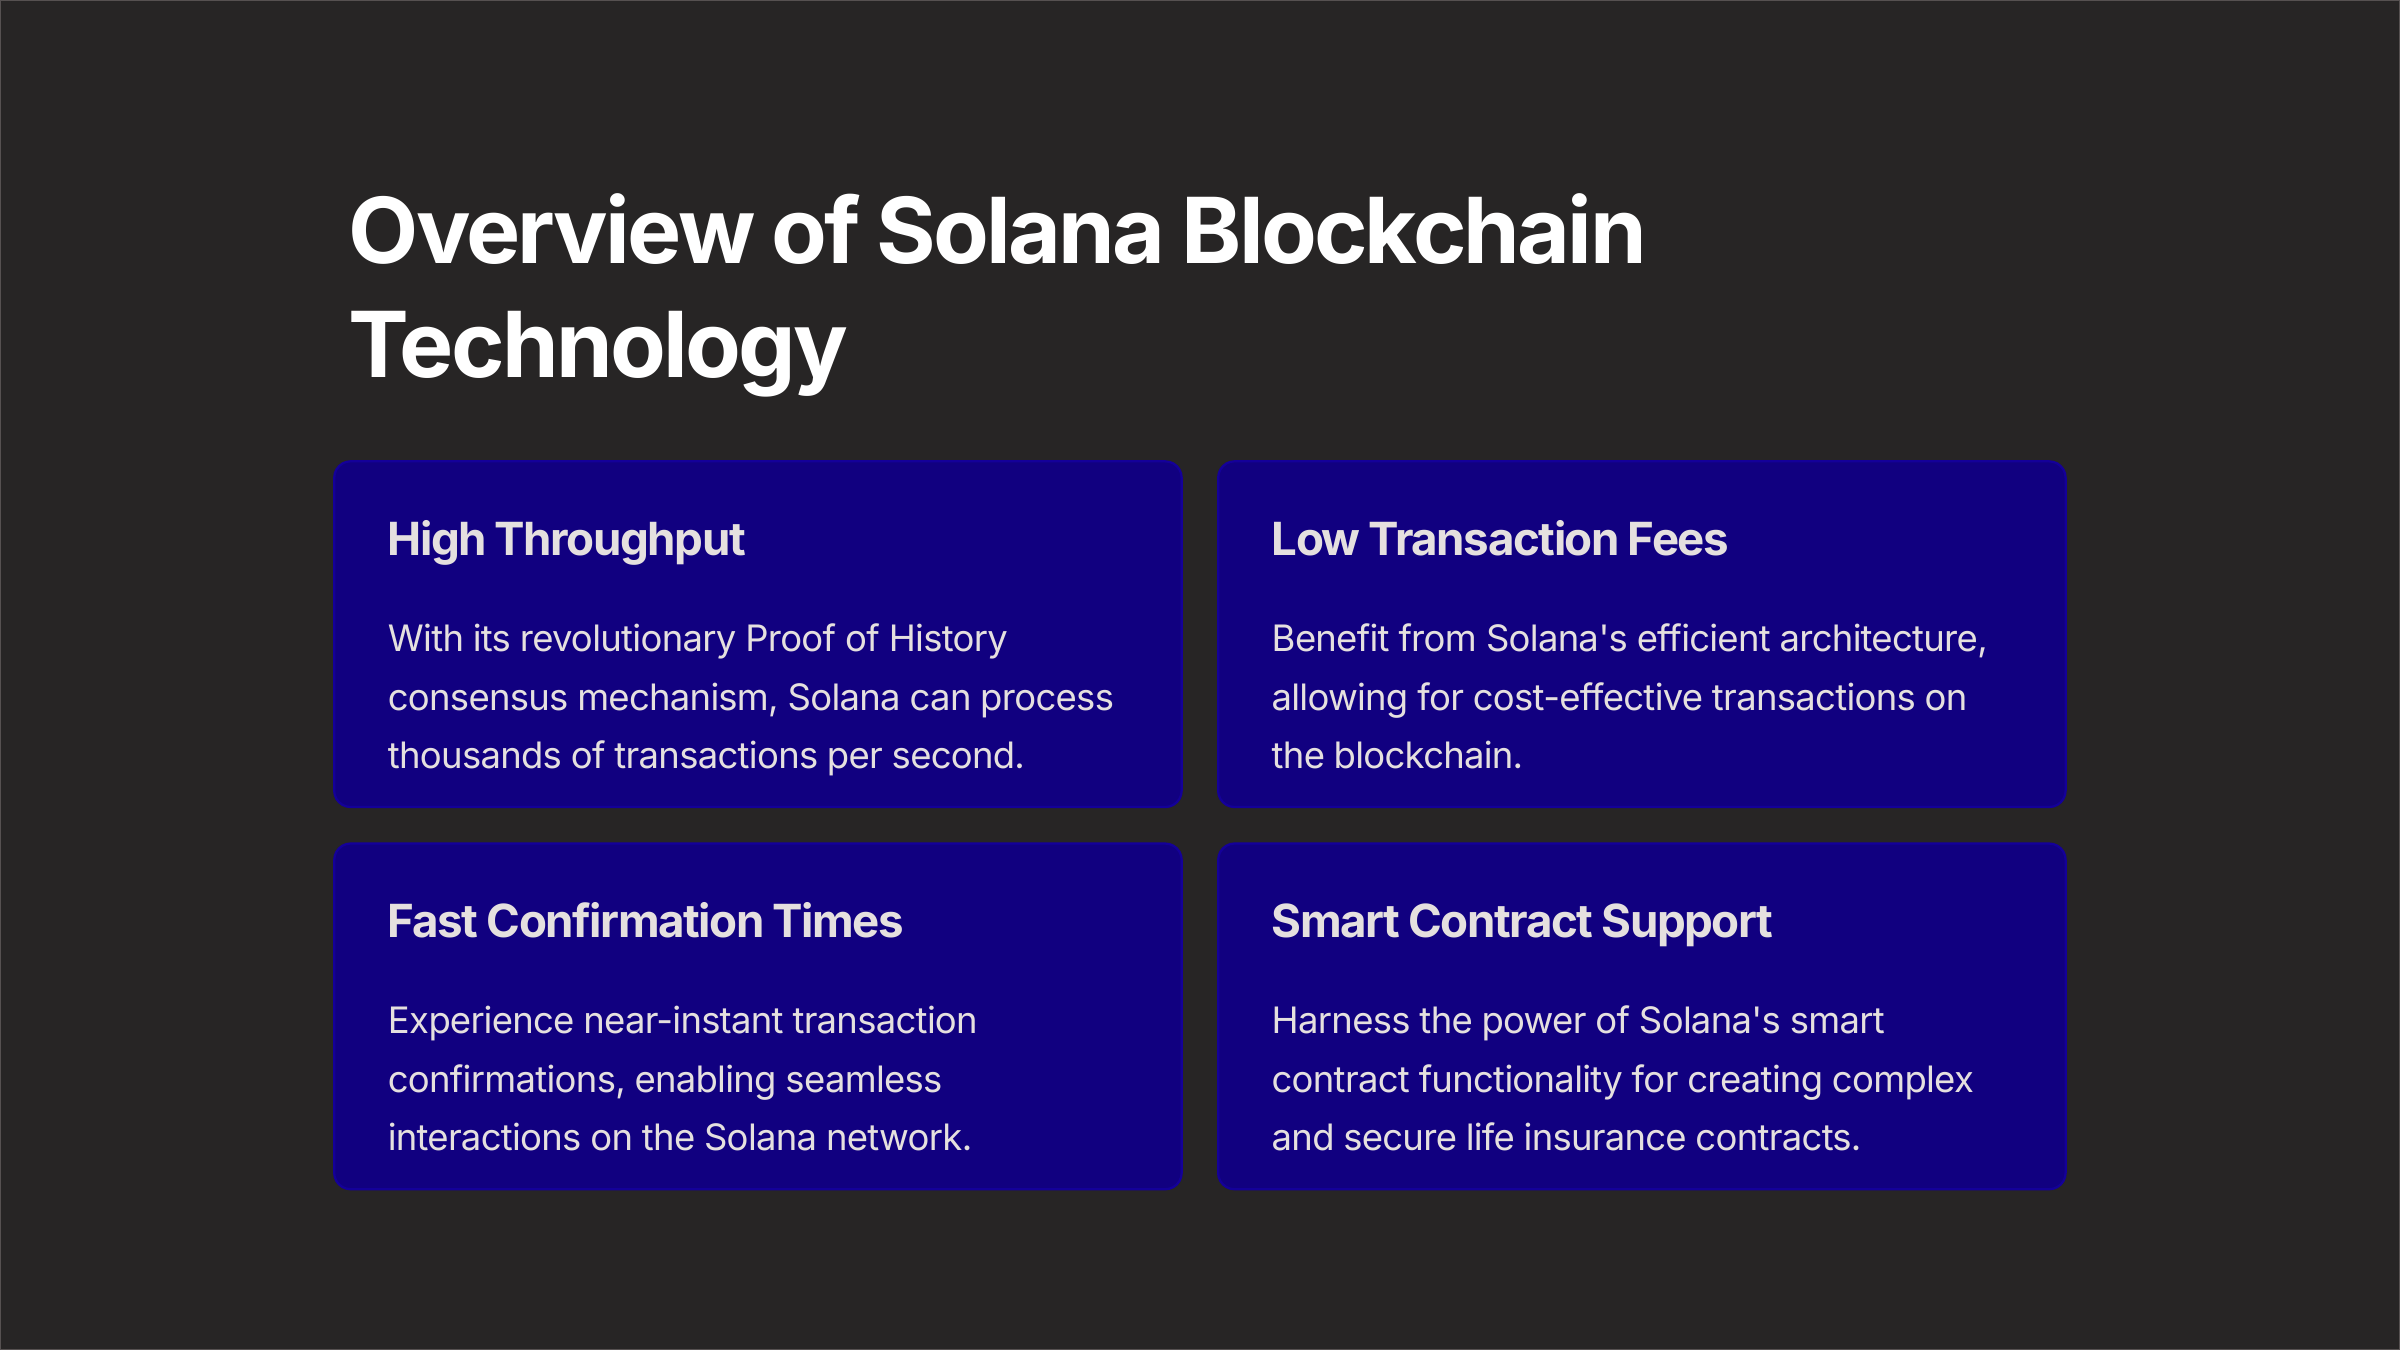

Overview of Solana Blockchain Technology

High Throughput
Low Transaction Fees
With its revolutionary Proof of History consensus mechanism, Solana can process thousands of transactions per second.
Benefit from Solana's efficient architecture, allowing for cost-effective transactions on the blockchain.

Fast Confirmation Times
Smart Contract Support
Experience near-instant transaction confirmations, enabling seamless interactions on the Solana network.
Harness the power of Solana's smart contract functionality for creating complex and secure life insurance contracts.